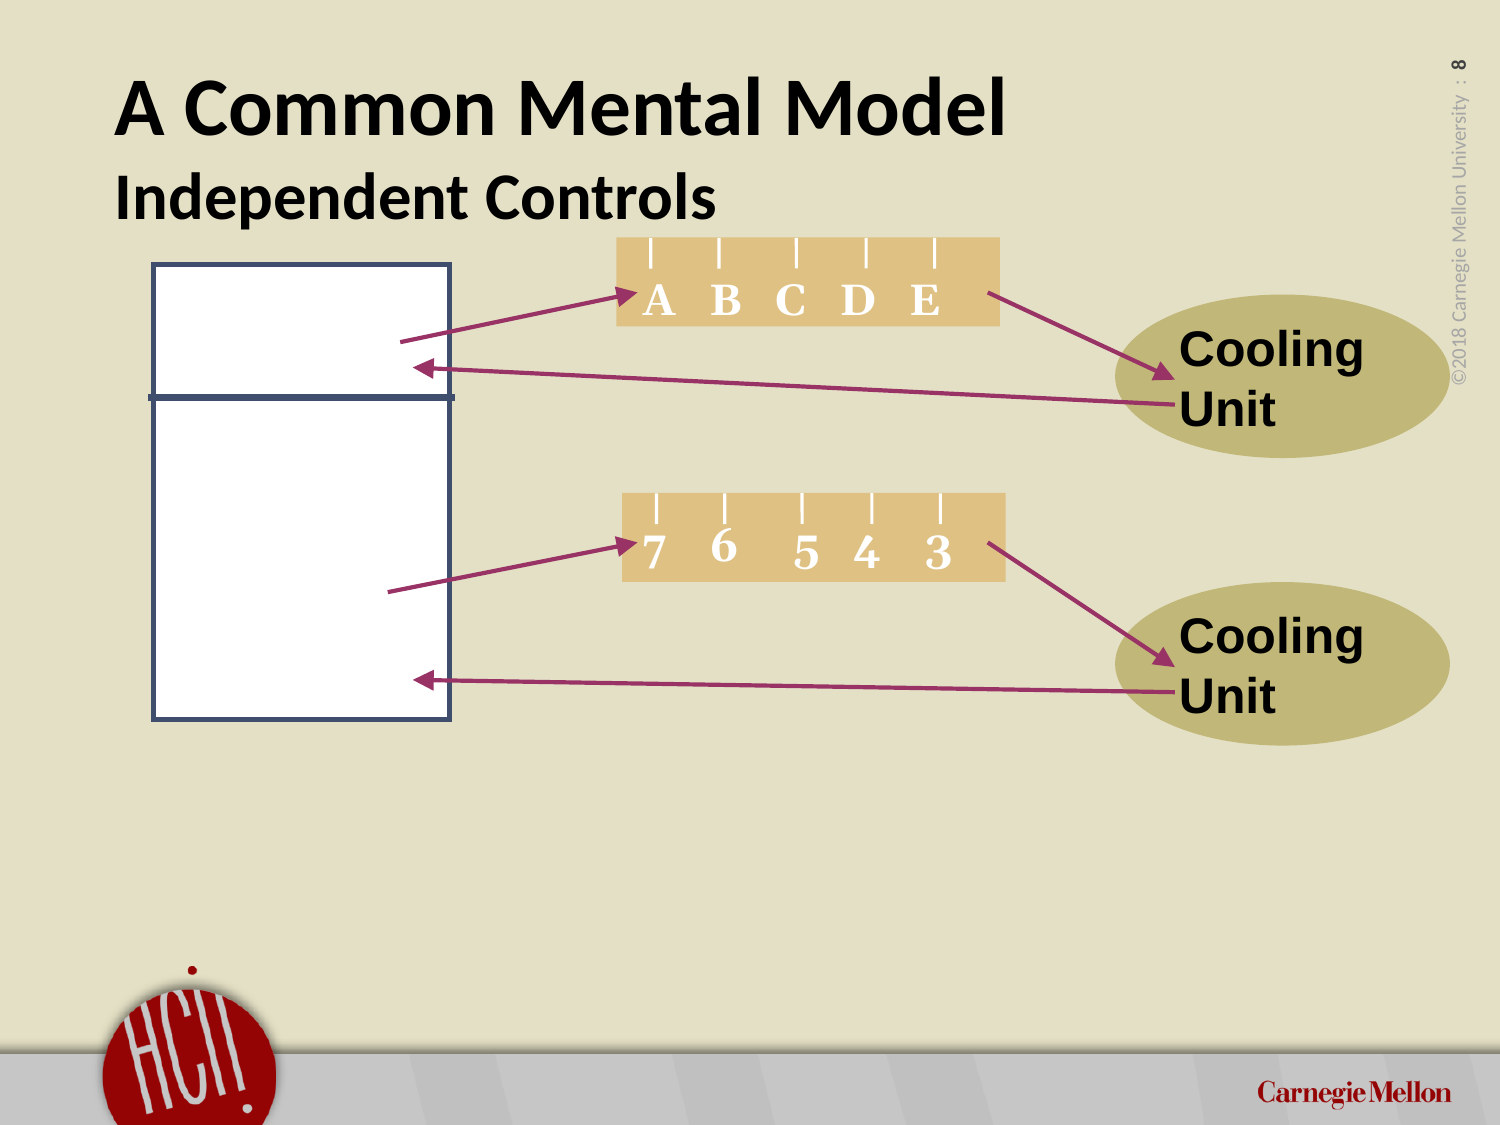

# A Common Mental Model Independent Controls

A   B   C   D   E

Cooling
Unit

7    6     5   4    3

Cooling
Unit